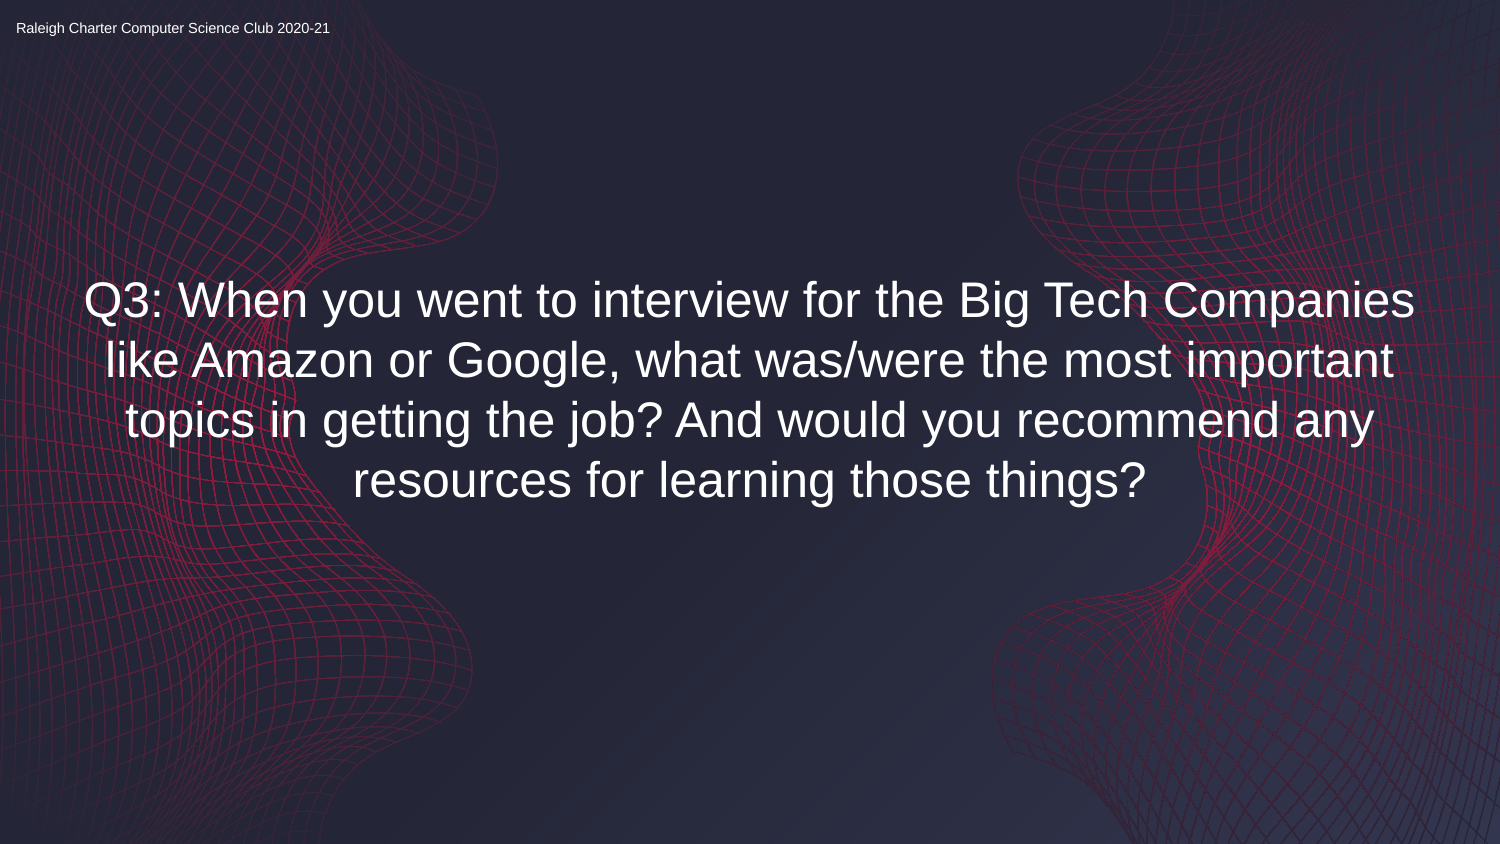

# Q3: When you went to interview for the Big Tech Companies like Amazon or Google, what was/were the most important topics in getting the job? And would you recommend any resources for learning those things?